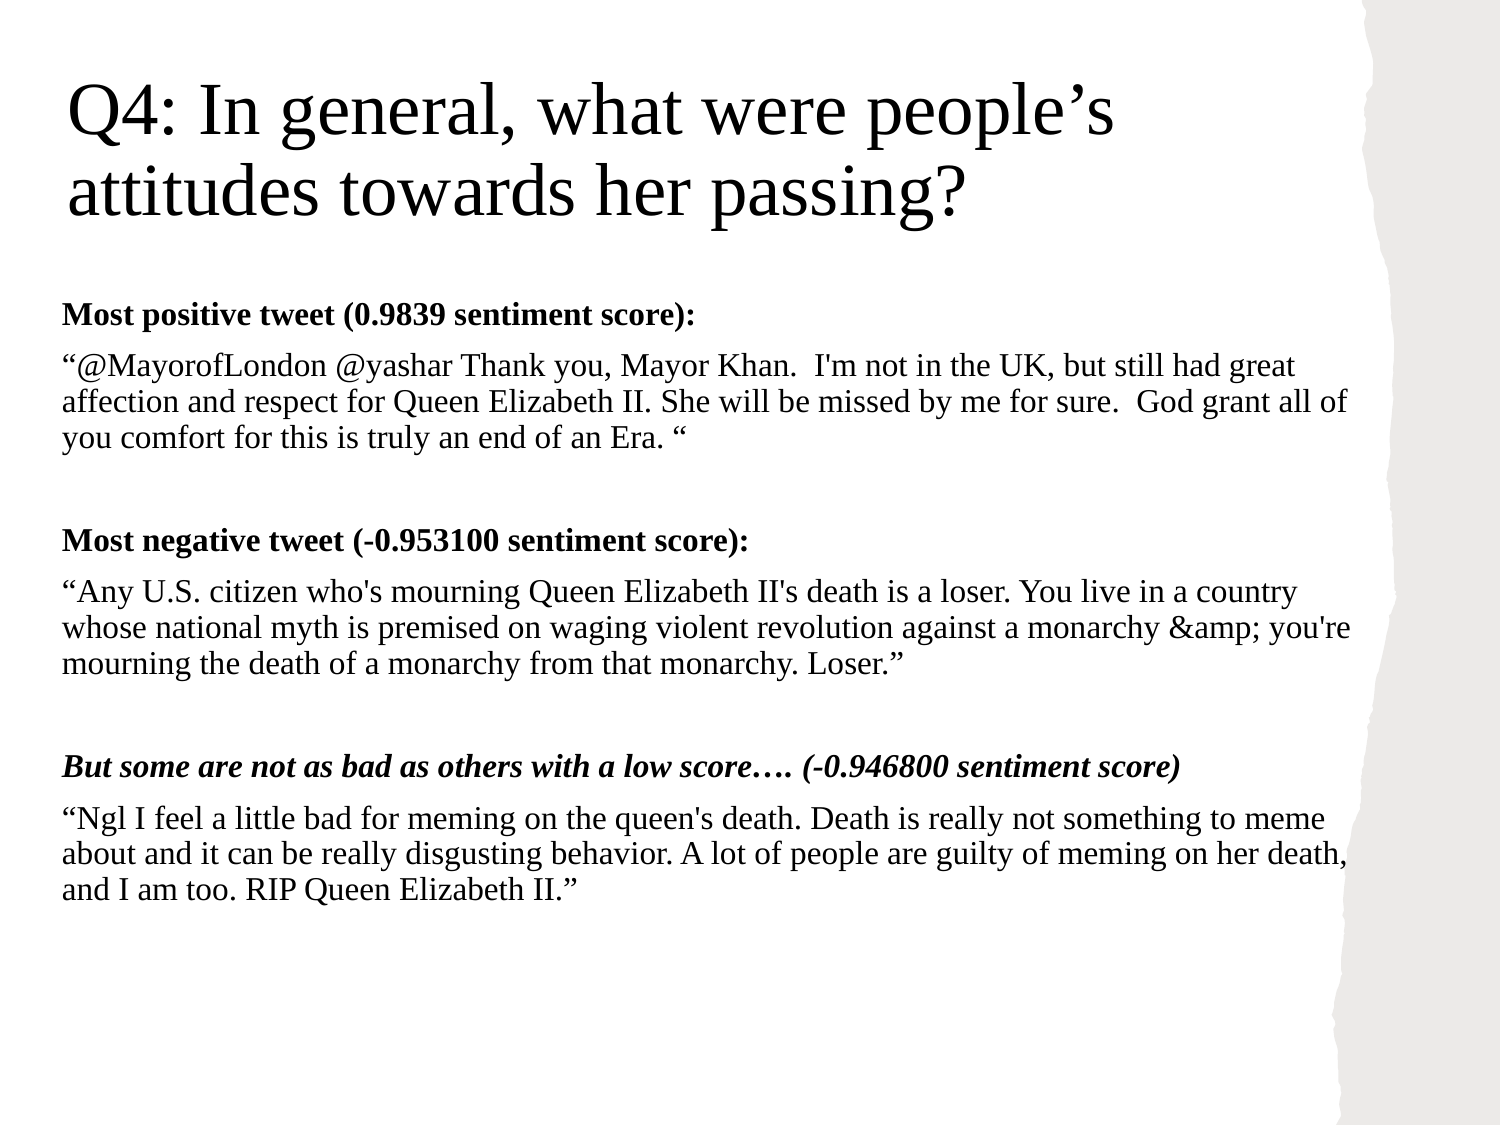

Q4: In general, what were people’s attitudes towards her passing?
Most positive tweet (0.9839 sentiment score):
“@MayorofLondon @yashar Thank you, Mayor Khan.  I'm not in the UK, but still had great affection and respect for Queen Elizabeth II. She will be missed by me for sure.  God grant all of you comfort for this is truly an end of an Era. “

Most negative tweet (-0.953100 sentiment score):
“Any U.S. citizen who's mourning Queen Elizabeth II's death is a loser. You live in a country whose national myth is premised on waging violent revolution against a monarchy &amp; you're mourning the death of a monarchy from that monarchy. Loser.”

But some are not as bad as others with a low score…. (-0.946800 sentiment score)
“Ngl I feel a little bad for meming on the queen's death. Death is really not something to meme about and it can be really disgusting behavior. A lot of people are guilty of meming on her death, and I am too. RIP Queen Elizabeth II.”